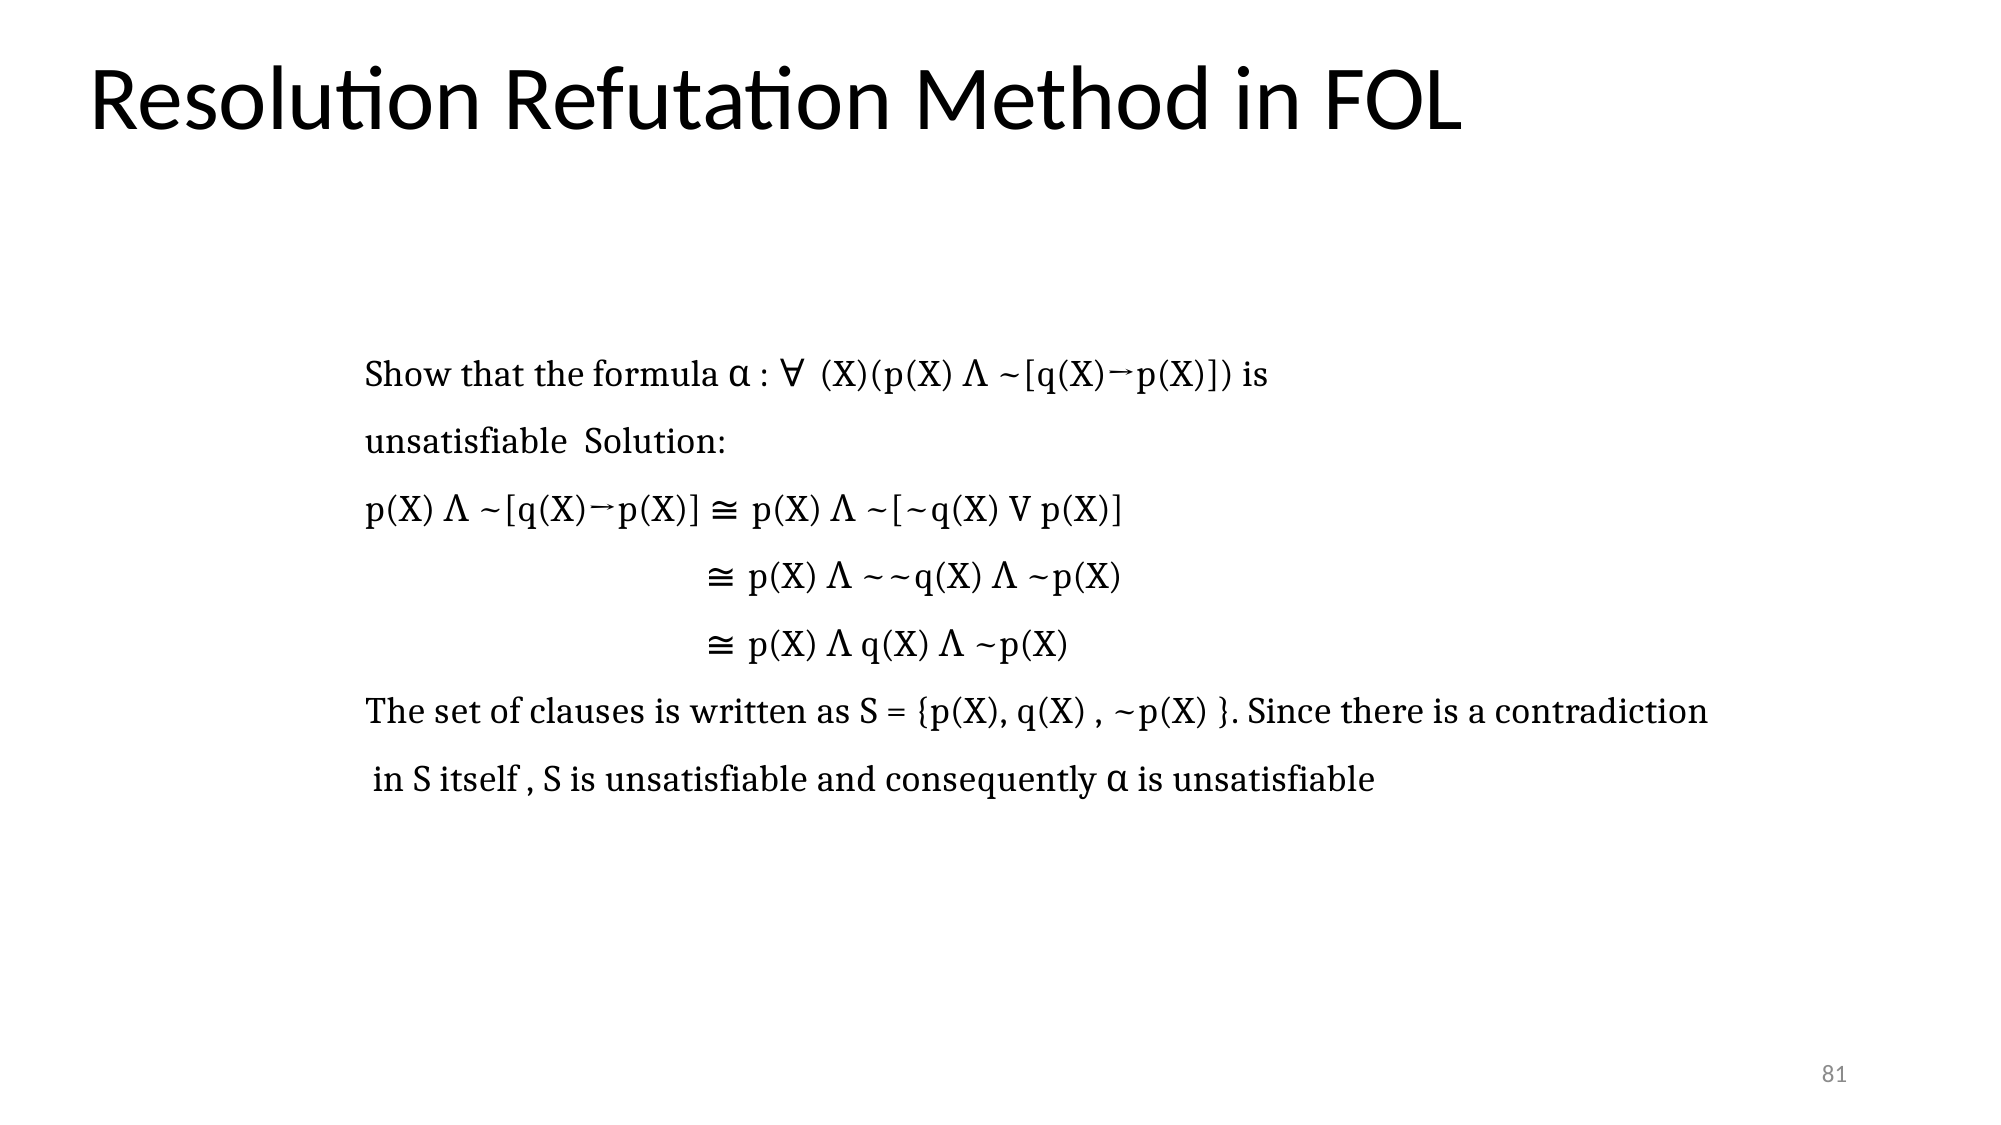

# Resolution Refutation Method in FOL
Show that the formula α : ∀ (X)(p(X) Ʌ ~[q(X)→p(X)]) is unsatisfiable  Solution:
p(X) Ʌ ~[q(X)→p(X)] ≅ p(X) Ʌ ~[~q(X) V p(X)]
≅ p(X) Ʌ ~~q(X) Ʌ ~p(X)
≅ p(X) Ʌ q(X) Ʌ ~p(X)
The set of clauses is written as S = {p(X), q(X) , ~p(X) }. Since there is a contradiction  in S itself , S is unsatisfiable and consequently α is unsatisfiable
81